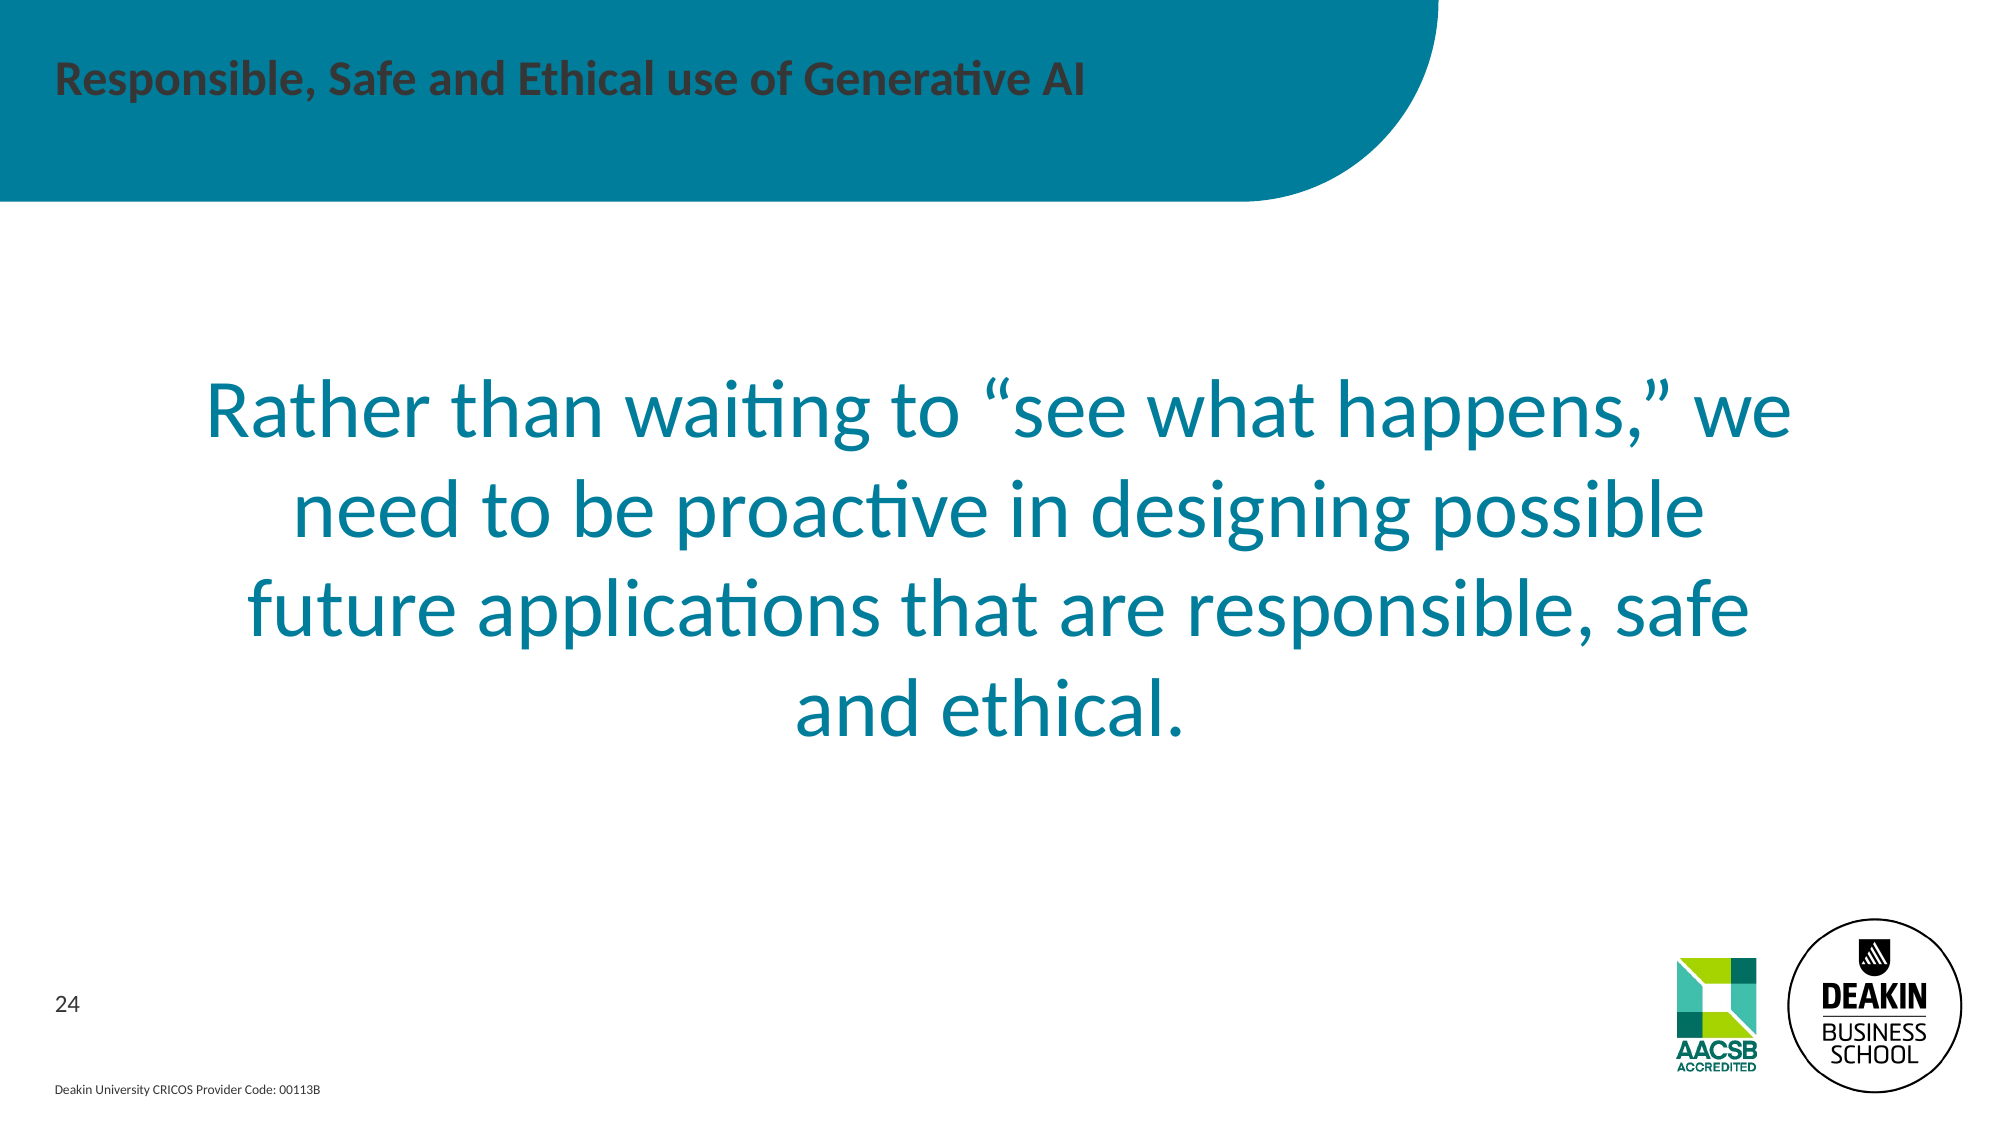

# Responsible, Safe and Ethical use of Generative AI
Rather than waiting to “see what happens,” we need to be proactive in designing possible future applications that are responsible, safe and ethical.
24
Deakin University CRICOS Provider Code: 00113B